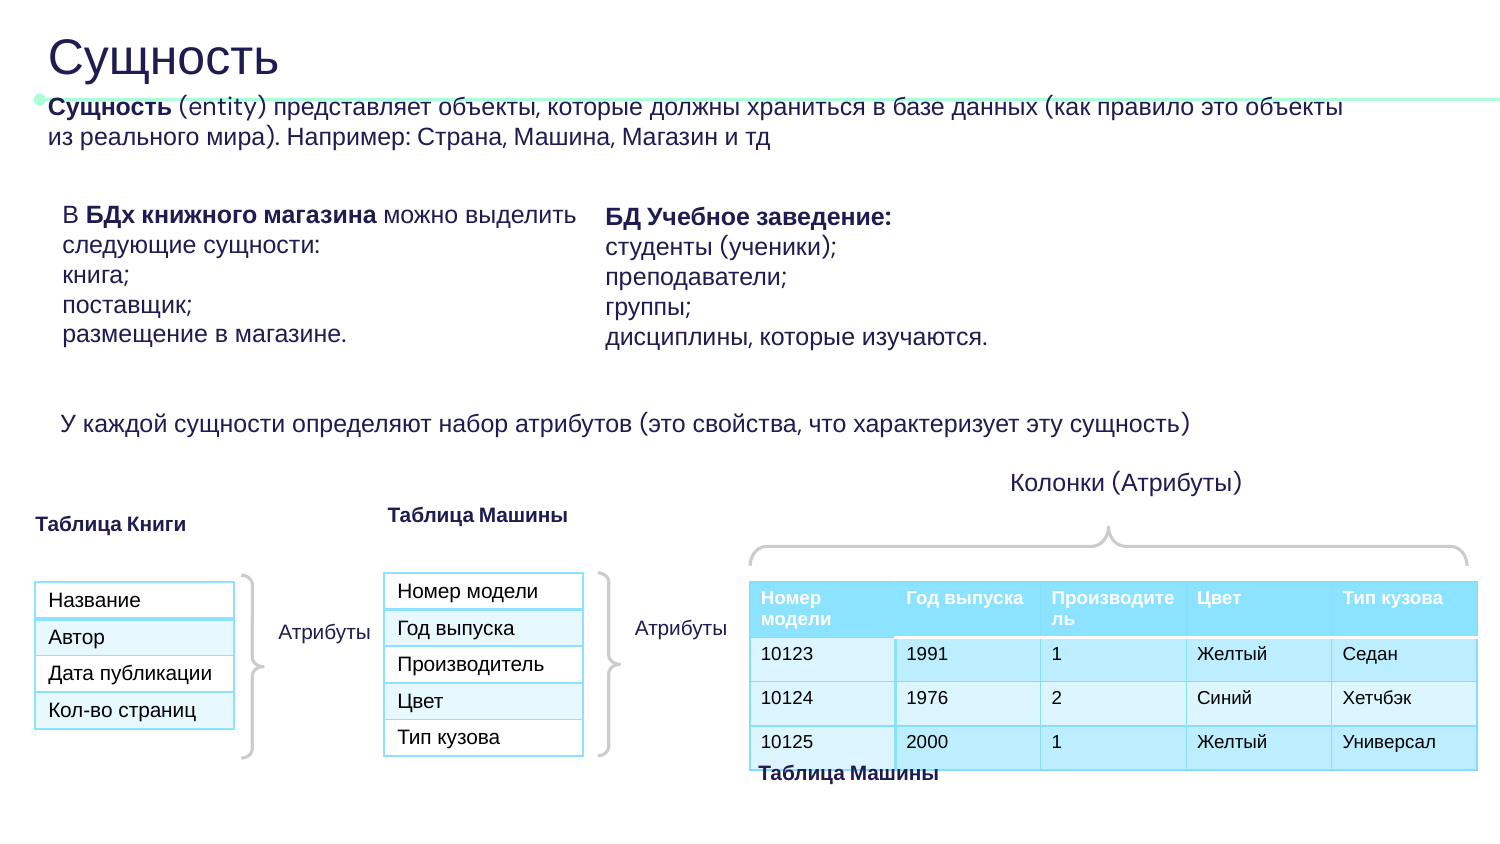

# Сущность
Сущность (entity) представляет объекты, которые должны храниться в базе данных (как правило это объекты из реального мира). Например: Страна, Машина, Магазин и тд
В БДх книжного магазина можно выделить следующие сущности:
книга;
поставщик;
размещение в магазине.
БД Учебное заведение:
студенты (ученики);
преподаватели;
группы;
дисциплины, которые изучаются.

У каждой сущности определяют набор атрибутов (это свойства, что характеризует эту сущность)

Колонки (Атрибуты)
Таблица Машины
Таблица Книги
| Номер модели |
| --- |
| Год выпуска |
| Производитель |
| Цвет |
| Тип кузова |

| Название |
| --- |
| Автор |
| Дата публикации |
| Кол-во страниц |
| Номер модели | Год выпуска | Производитель | Цвет | Тип кузова |
| --- | --- | --- | --- | --- |
| 10123 | 1991 | 1 | Желтый | Седан |
| 10124 | 1976 | 2 | Синий | Хетчбэк |
| 10125 | 2000 | 1 | Желтый | Универсал |
Атрибуты
Атрибуты

Таблица Машины